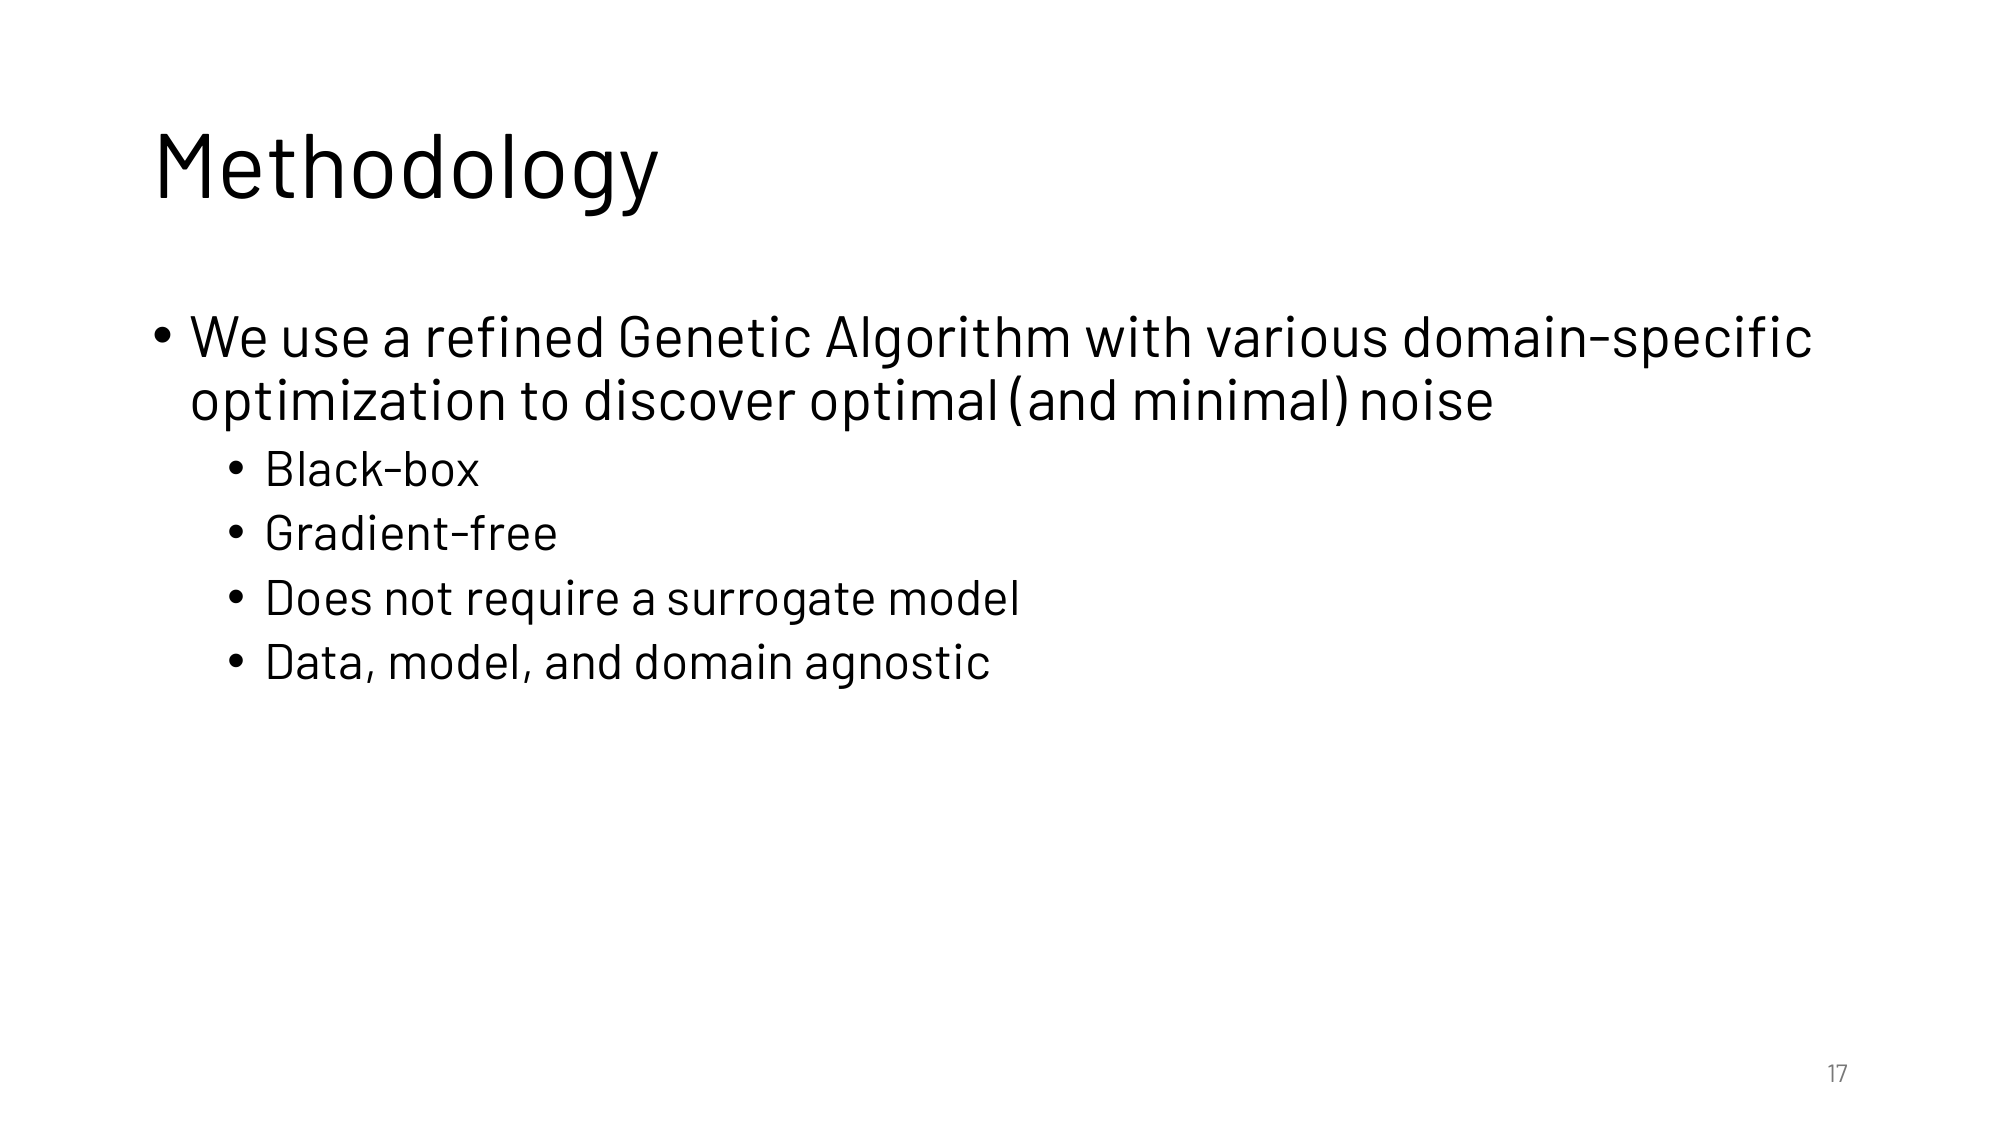

# Methodology
We use a refined Genetic Algorithm with various domain-specific optimization to discover optimal (and minimal) noise
Black-box
Gradient-free
Does not require a surrogate model
Data, model, and domain agnostic

17